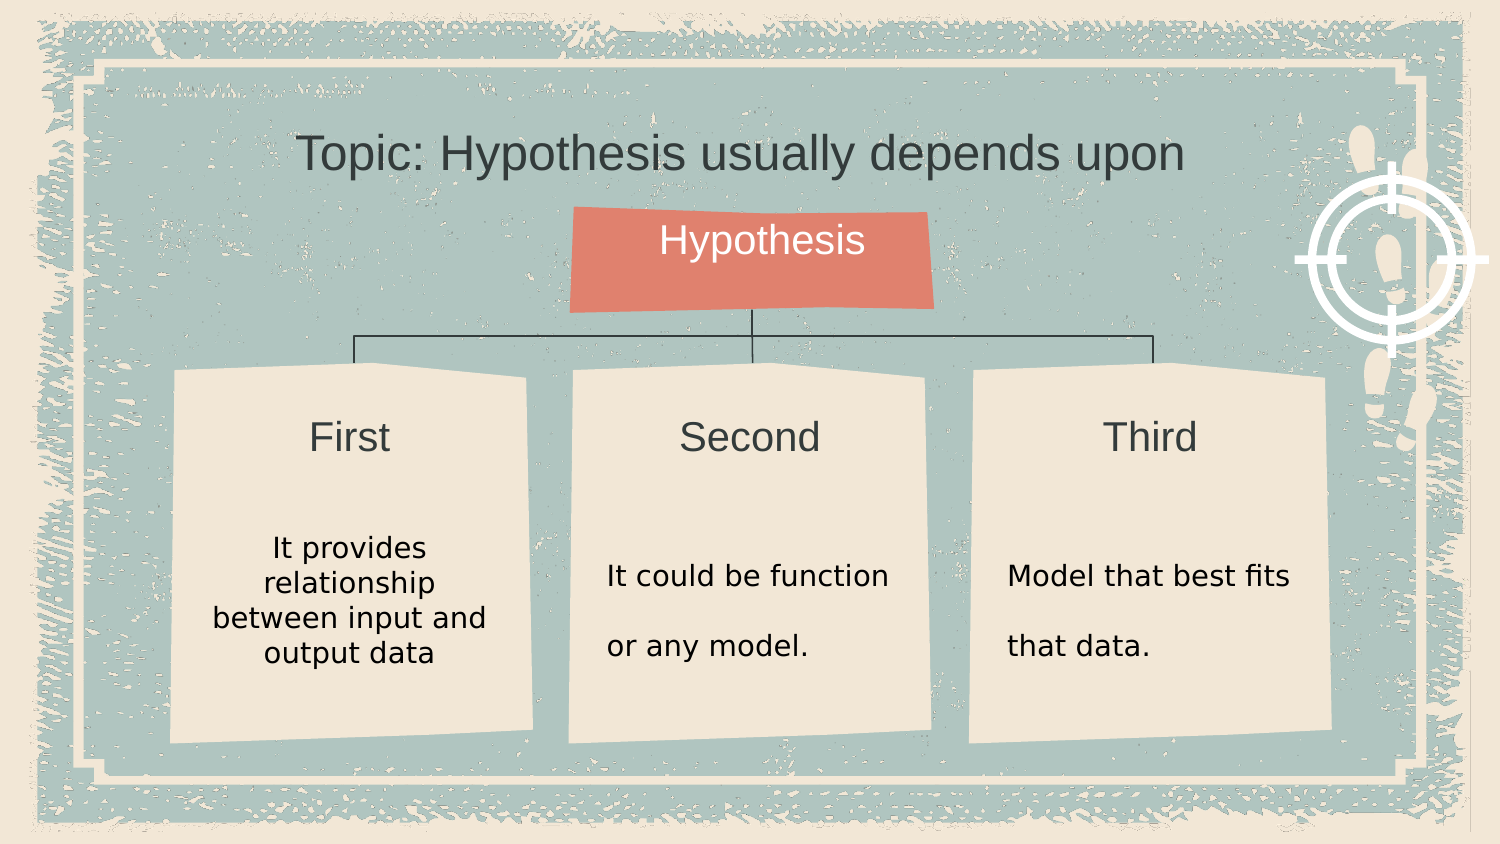

# Topic: Hypothesis usually depends upon

 Hypothesis

First
Second
Third
It could be function or any model.
Model that best fits that data.
It provides relationship between input and output data